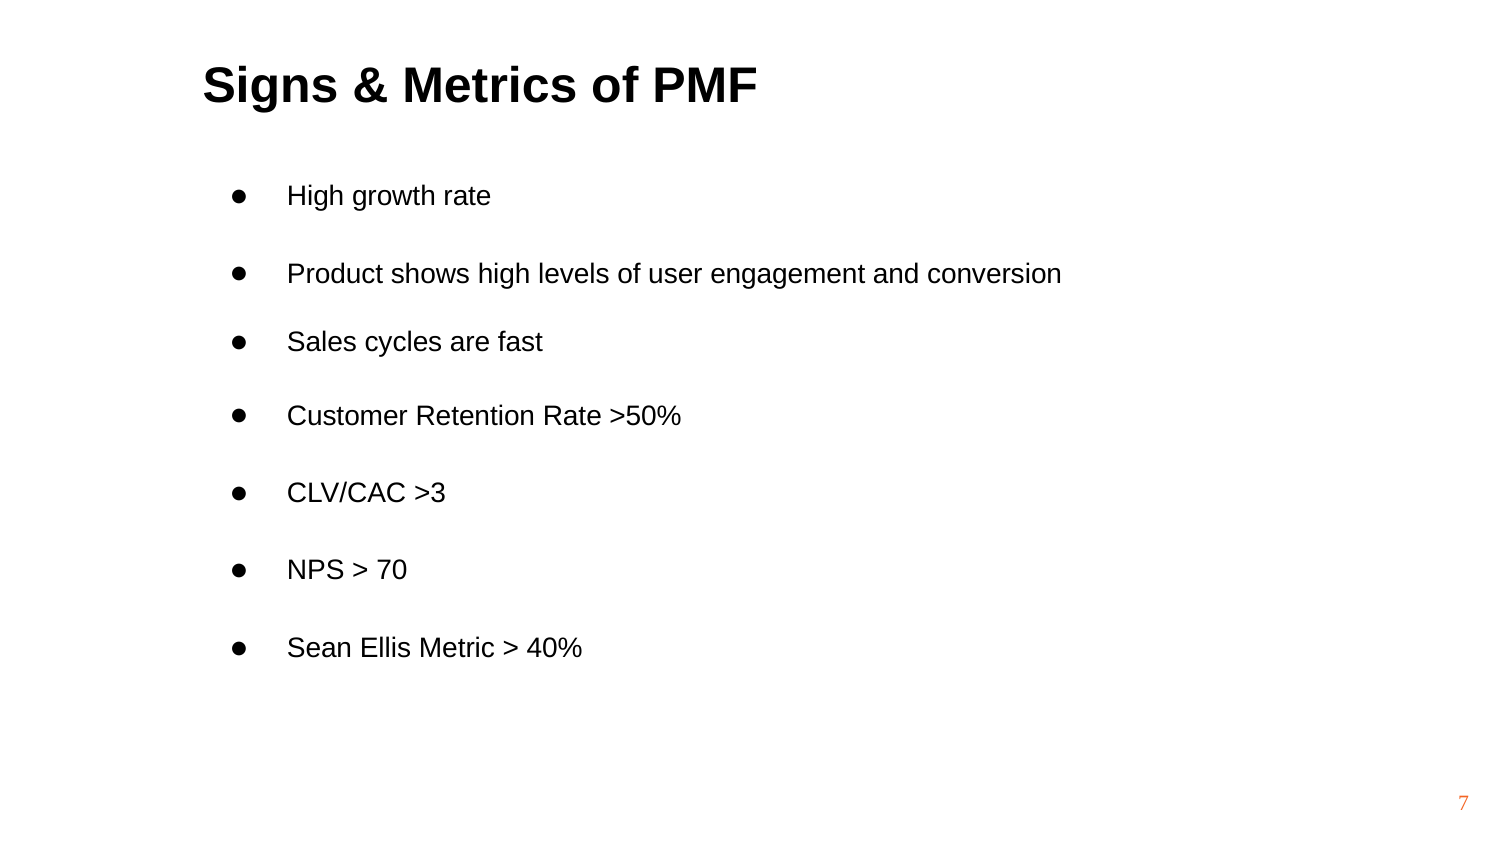

# Signs & Metrics of PMF

High growth rate

Product shows high levels of user engagement and conversion

Sales cycles are fast

Customer Retention Rate >50%

CLV/CAC >3

NPS > 70

Sean Ellis Metric > 40%

7